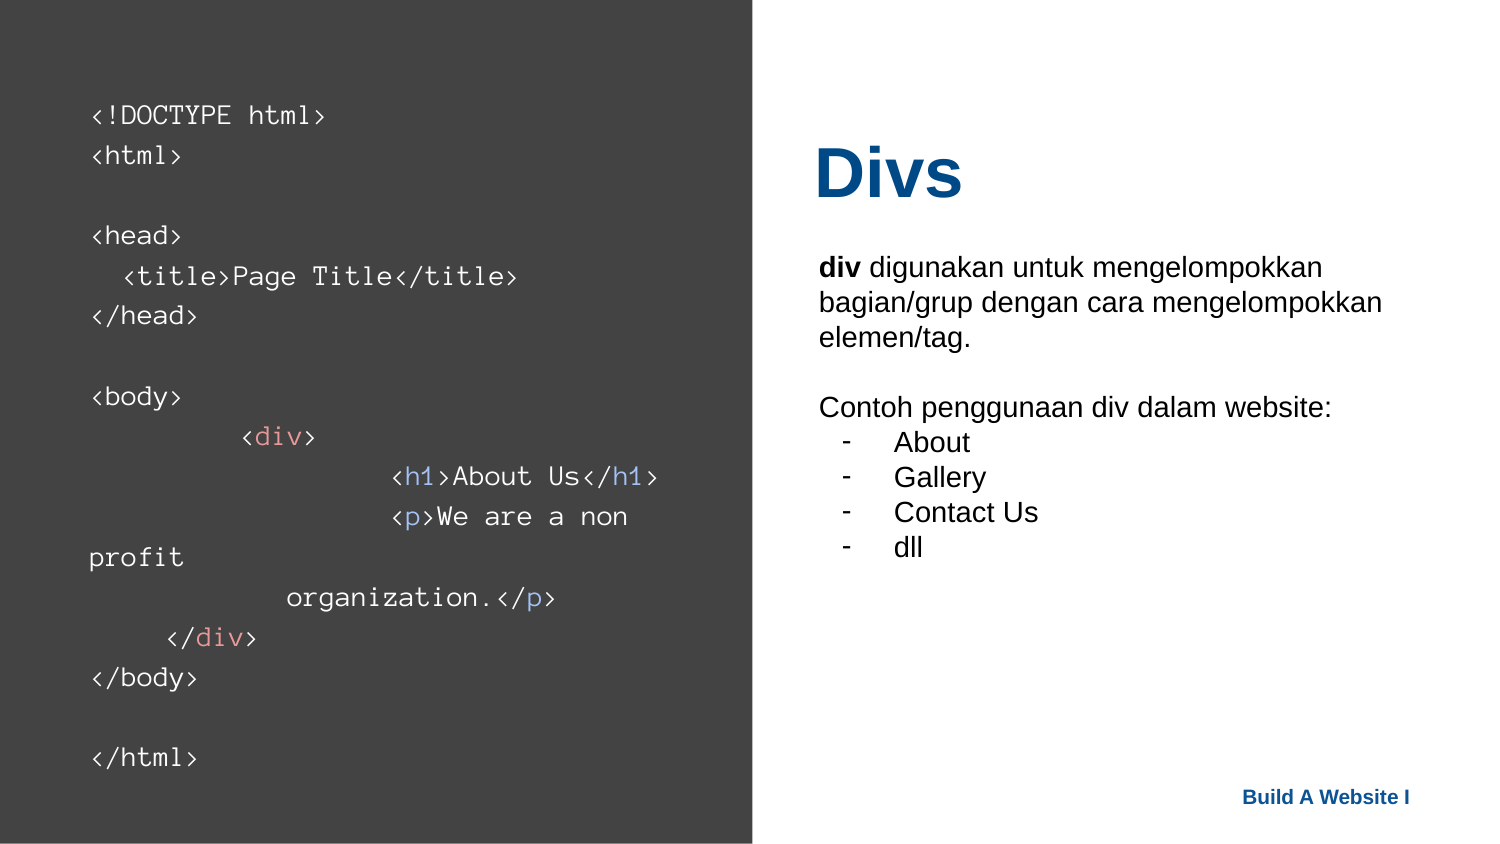

<!DOCTYPE html>
<html>

<head>
  <title>Page Title</title>
</head>

<body>
	<div>
		<h1>About Us</h1>
		<p>We are a non profit
   organization.</p>
</div>
</body>

</html>
Divs
div digunakan untuk mengelompokkan bagian/grup dengan cara mengelompokkan elemen/tag.

Contoh penggunaan div dalam website:
About
Gallery
Contact Us
dll

Build A Website I